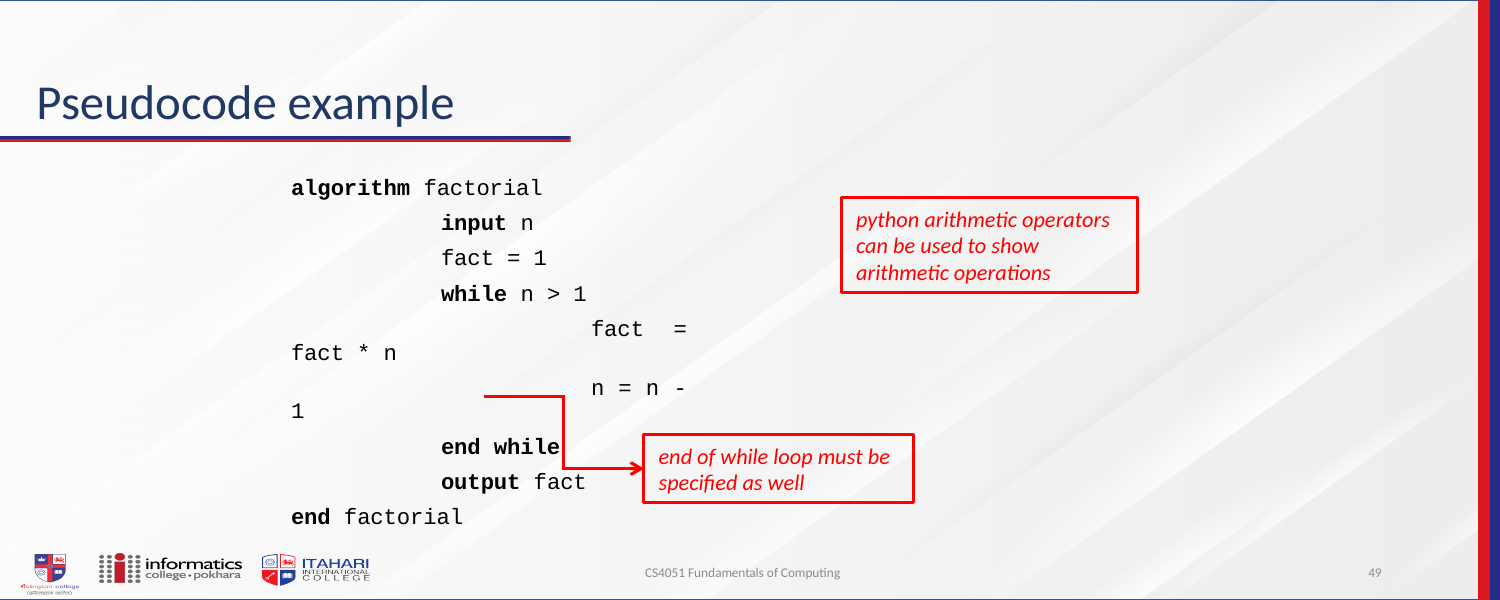

# Pseudocode example
algorithm factorial
	input n
	fact = 1
	while n > 1
		fact = fact * n
		n = n - 1
	end while
	output fact
end factorial
python arithmetic operators can be used to show arithmetic operations
end of while loop must be specified as well
CS4051 Fundamentals of Computing
49